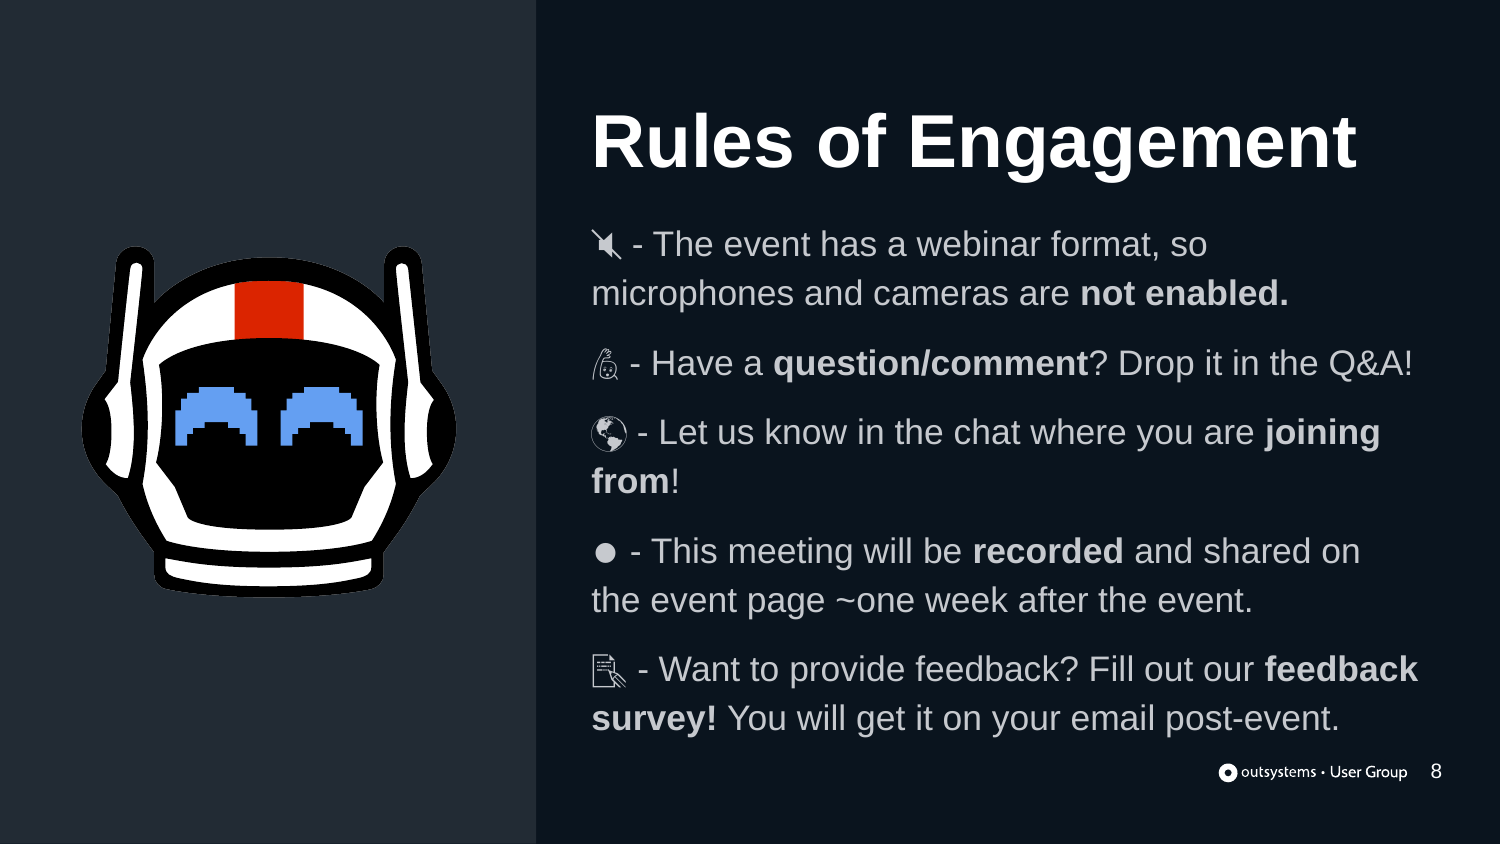

# Rules of Engagement

🔇 - The event has a webinar format, so microphones and cameras are not enabled.
🙋 - Have a question/comment? Drop it in the Q&A!
🌎 - Let us know in the chat where you are joining from!
⏺️ - This meeting will be recorded and shared on the event page ~one week after the event.
📝 - Want to provide feedback? Fill out our feedback survey! You will get it on your email post-event.

8